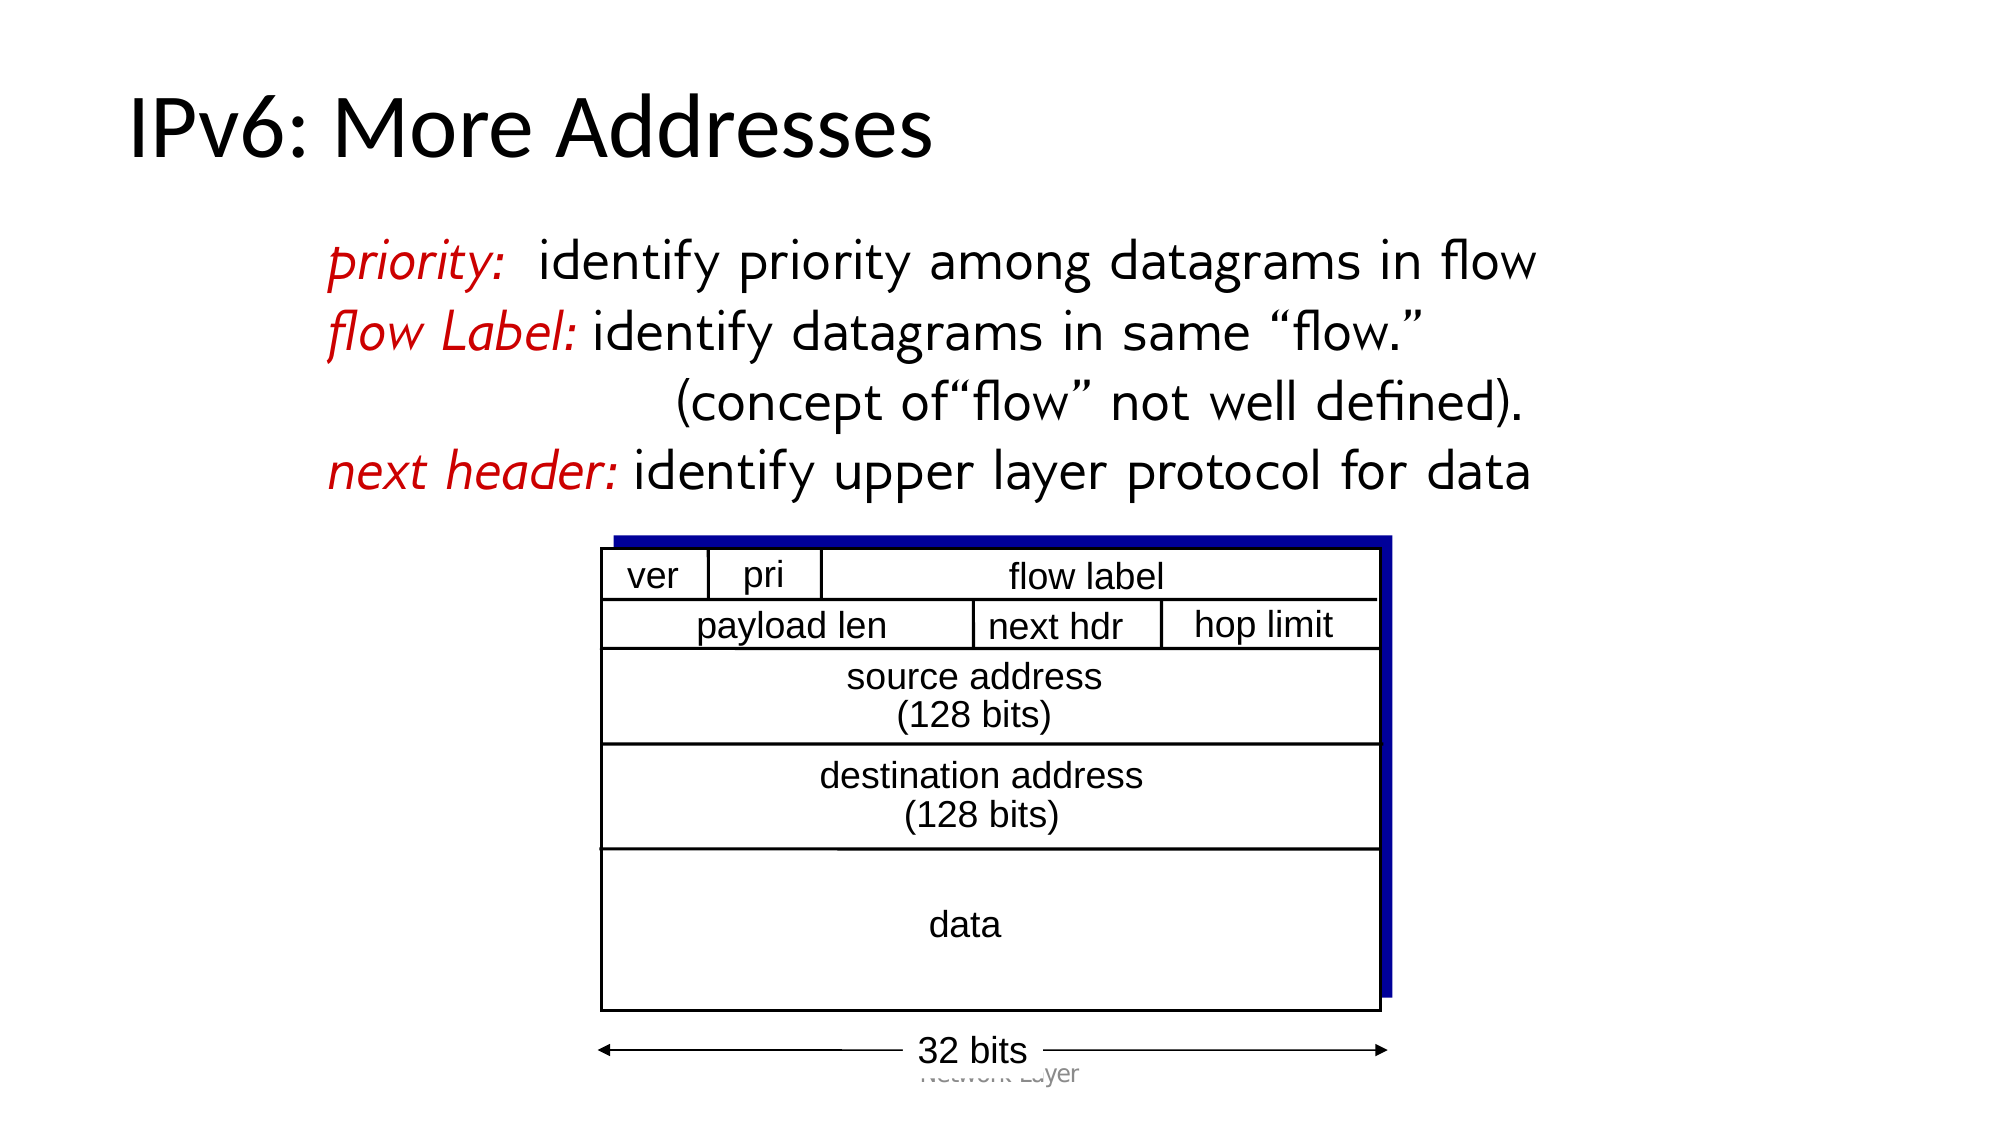

# IPv6: More Addresses
priority:  identify priority among datagrams in flow
flow Label: identify datagrams in same “flow.”
                    (concept of“flow” not well defined).
next header: identify upper layer protocol for data

pri
ver
flow label

hop limit
payload len
next hdr

source address
(128 bits)

destination address
(128 bits)

data
32 bits
Network Layer